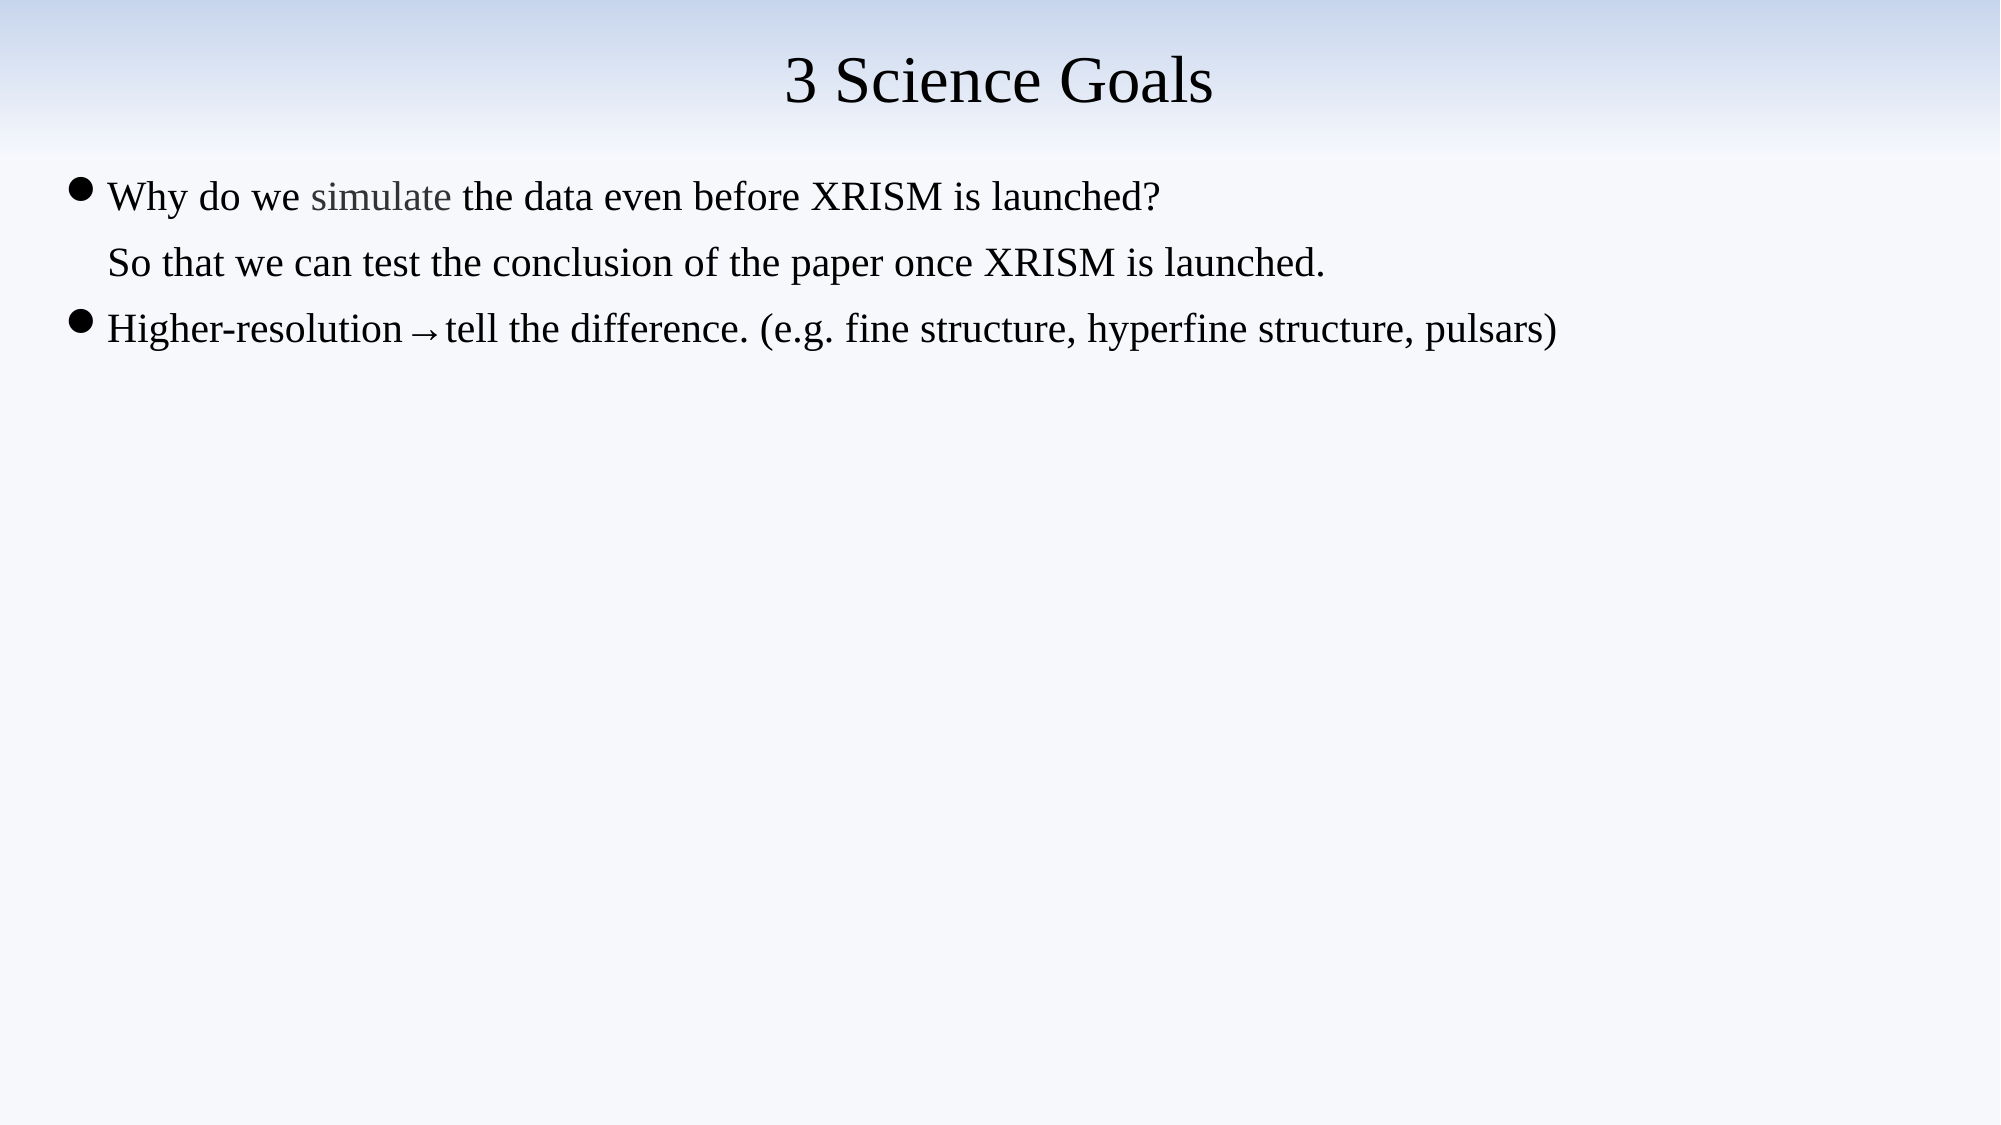

# 3 Science Goals
Why do we simulate the data even before XRISM is launched?
    So that we can test the conclusion of the paper once XRISM is launched.
Higher-resolution→tell the difference. (e.g. fine structure, hyperfine structure, pulsars)